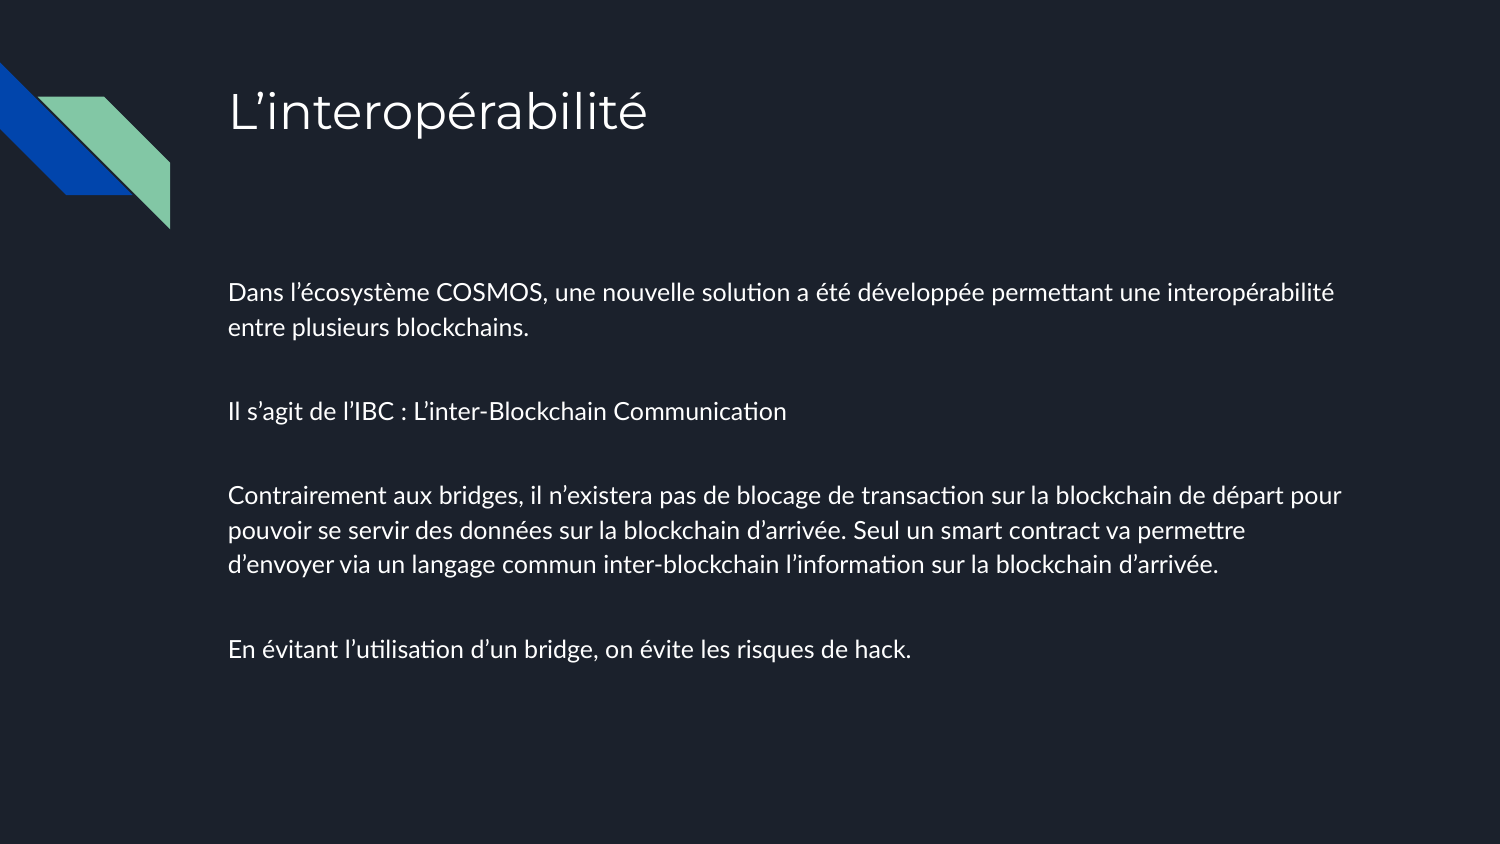

# L’interopérabilité
Dans l’écosystème COSMOS, une nouvelle solution a été développée permettant une interopérabilité entre plusieurs blockchains.
Il s’agit de l’IBC : L’inter-Blockchain Communication
Contrairement aux bridges, il n’existera pas de blocage de transaction sur la blockchain de départ pour pouvoir se servir des données sur la blockchain d’arrivée. Seul un smart contract va permettre d’envoyer via un langage commun inter-blockchain l’information sur la blockchain d’arrivée.
En évitant l’utilisation d’un bridge, on évite les risques de hack.